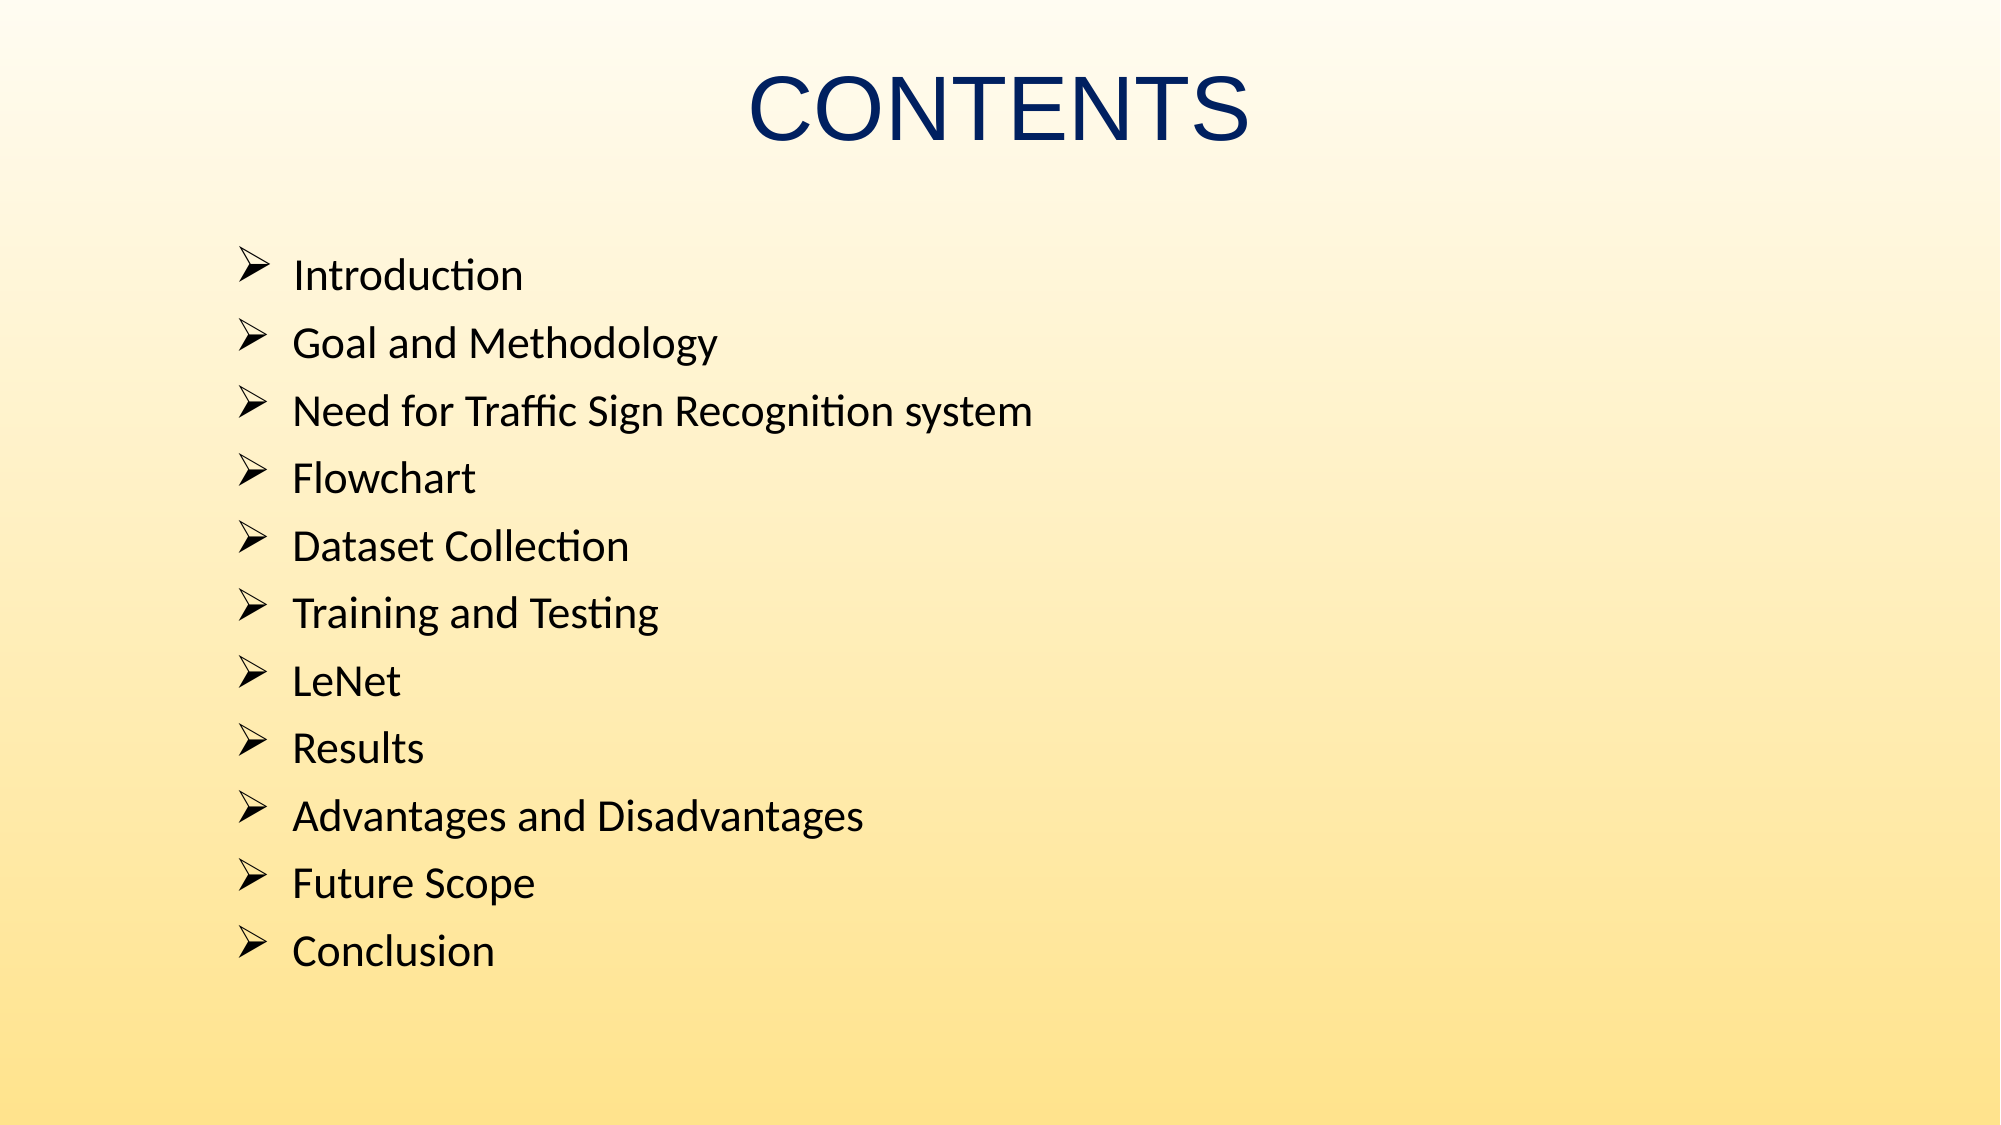

CONTENTS
 Introduction
 Goal and Methodology
 Need for Traffic Sign Recognition system
 Flowchart
 Dataset Collection
 Training and Testing
 LeNet
 Results
 Advantages and Disadvantages
 Future Scope
 Conclusion